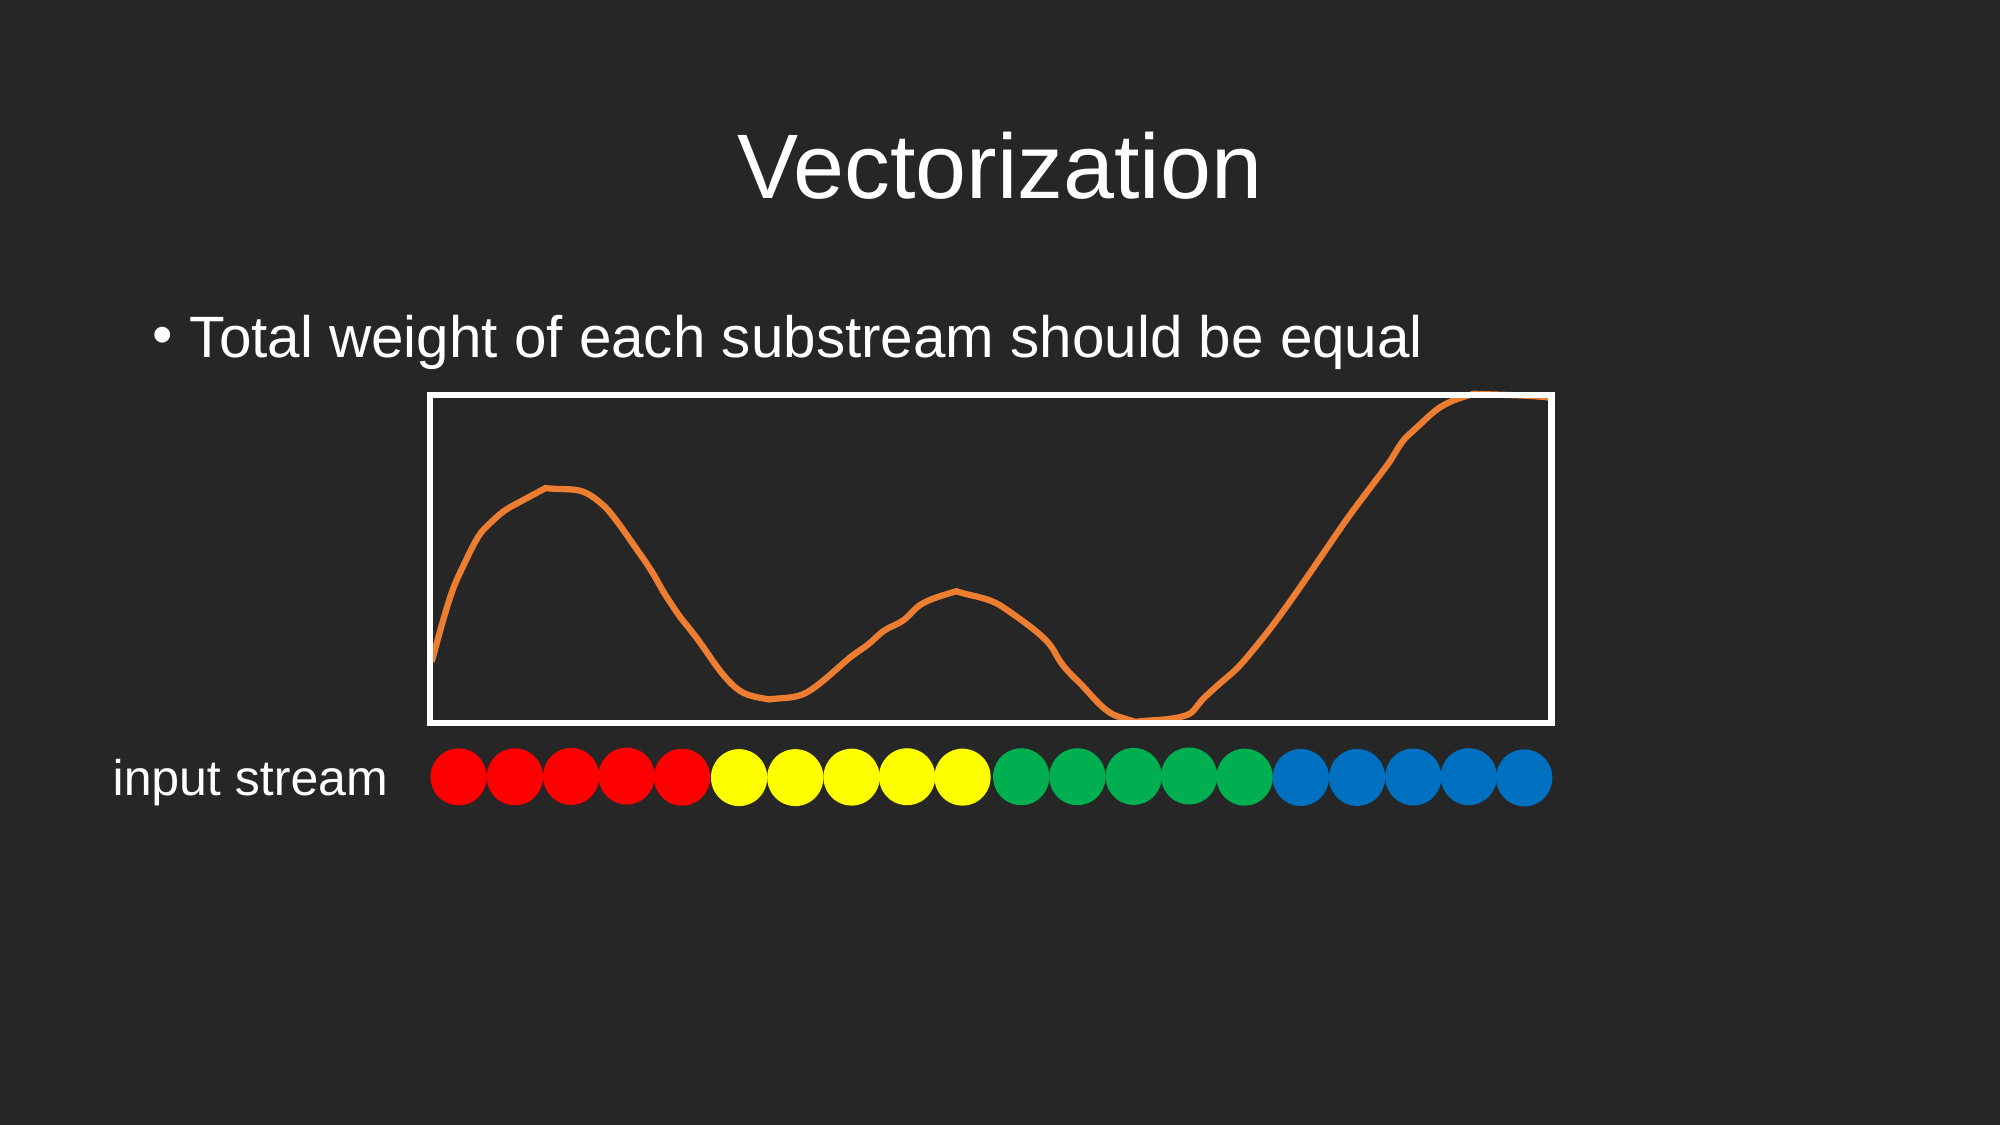

# Vectorization
Total weight of each substream should be equal

input stream